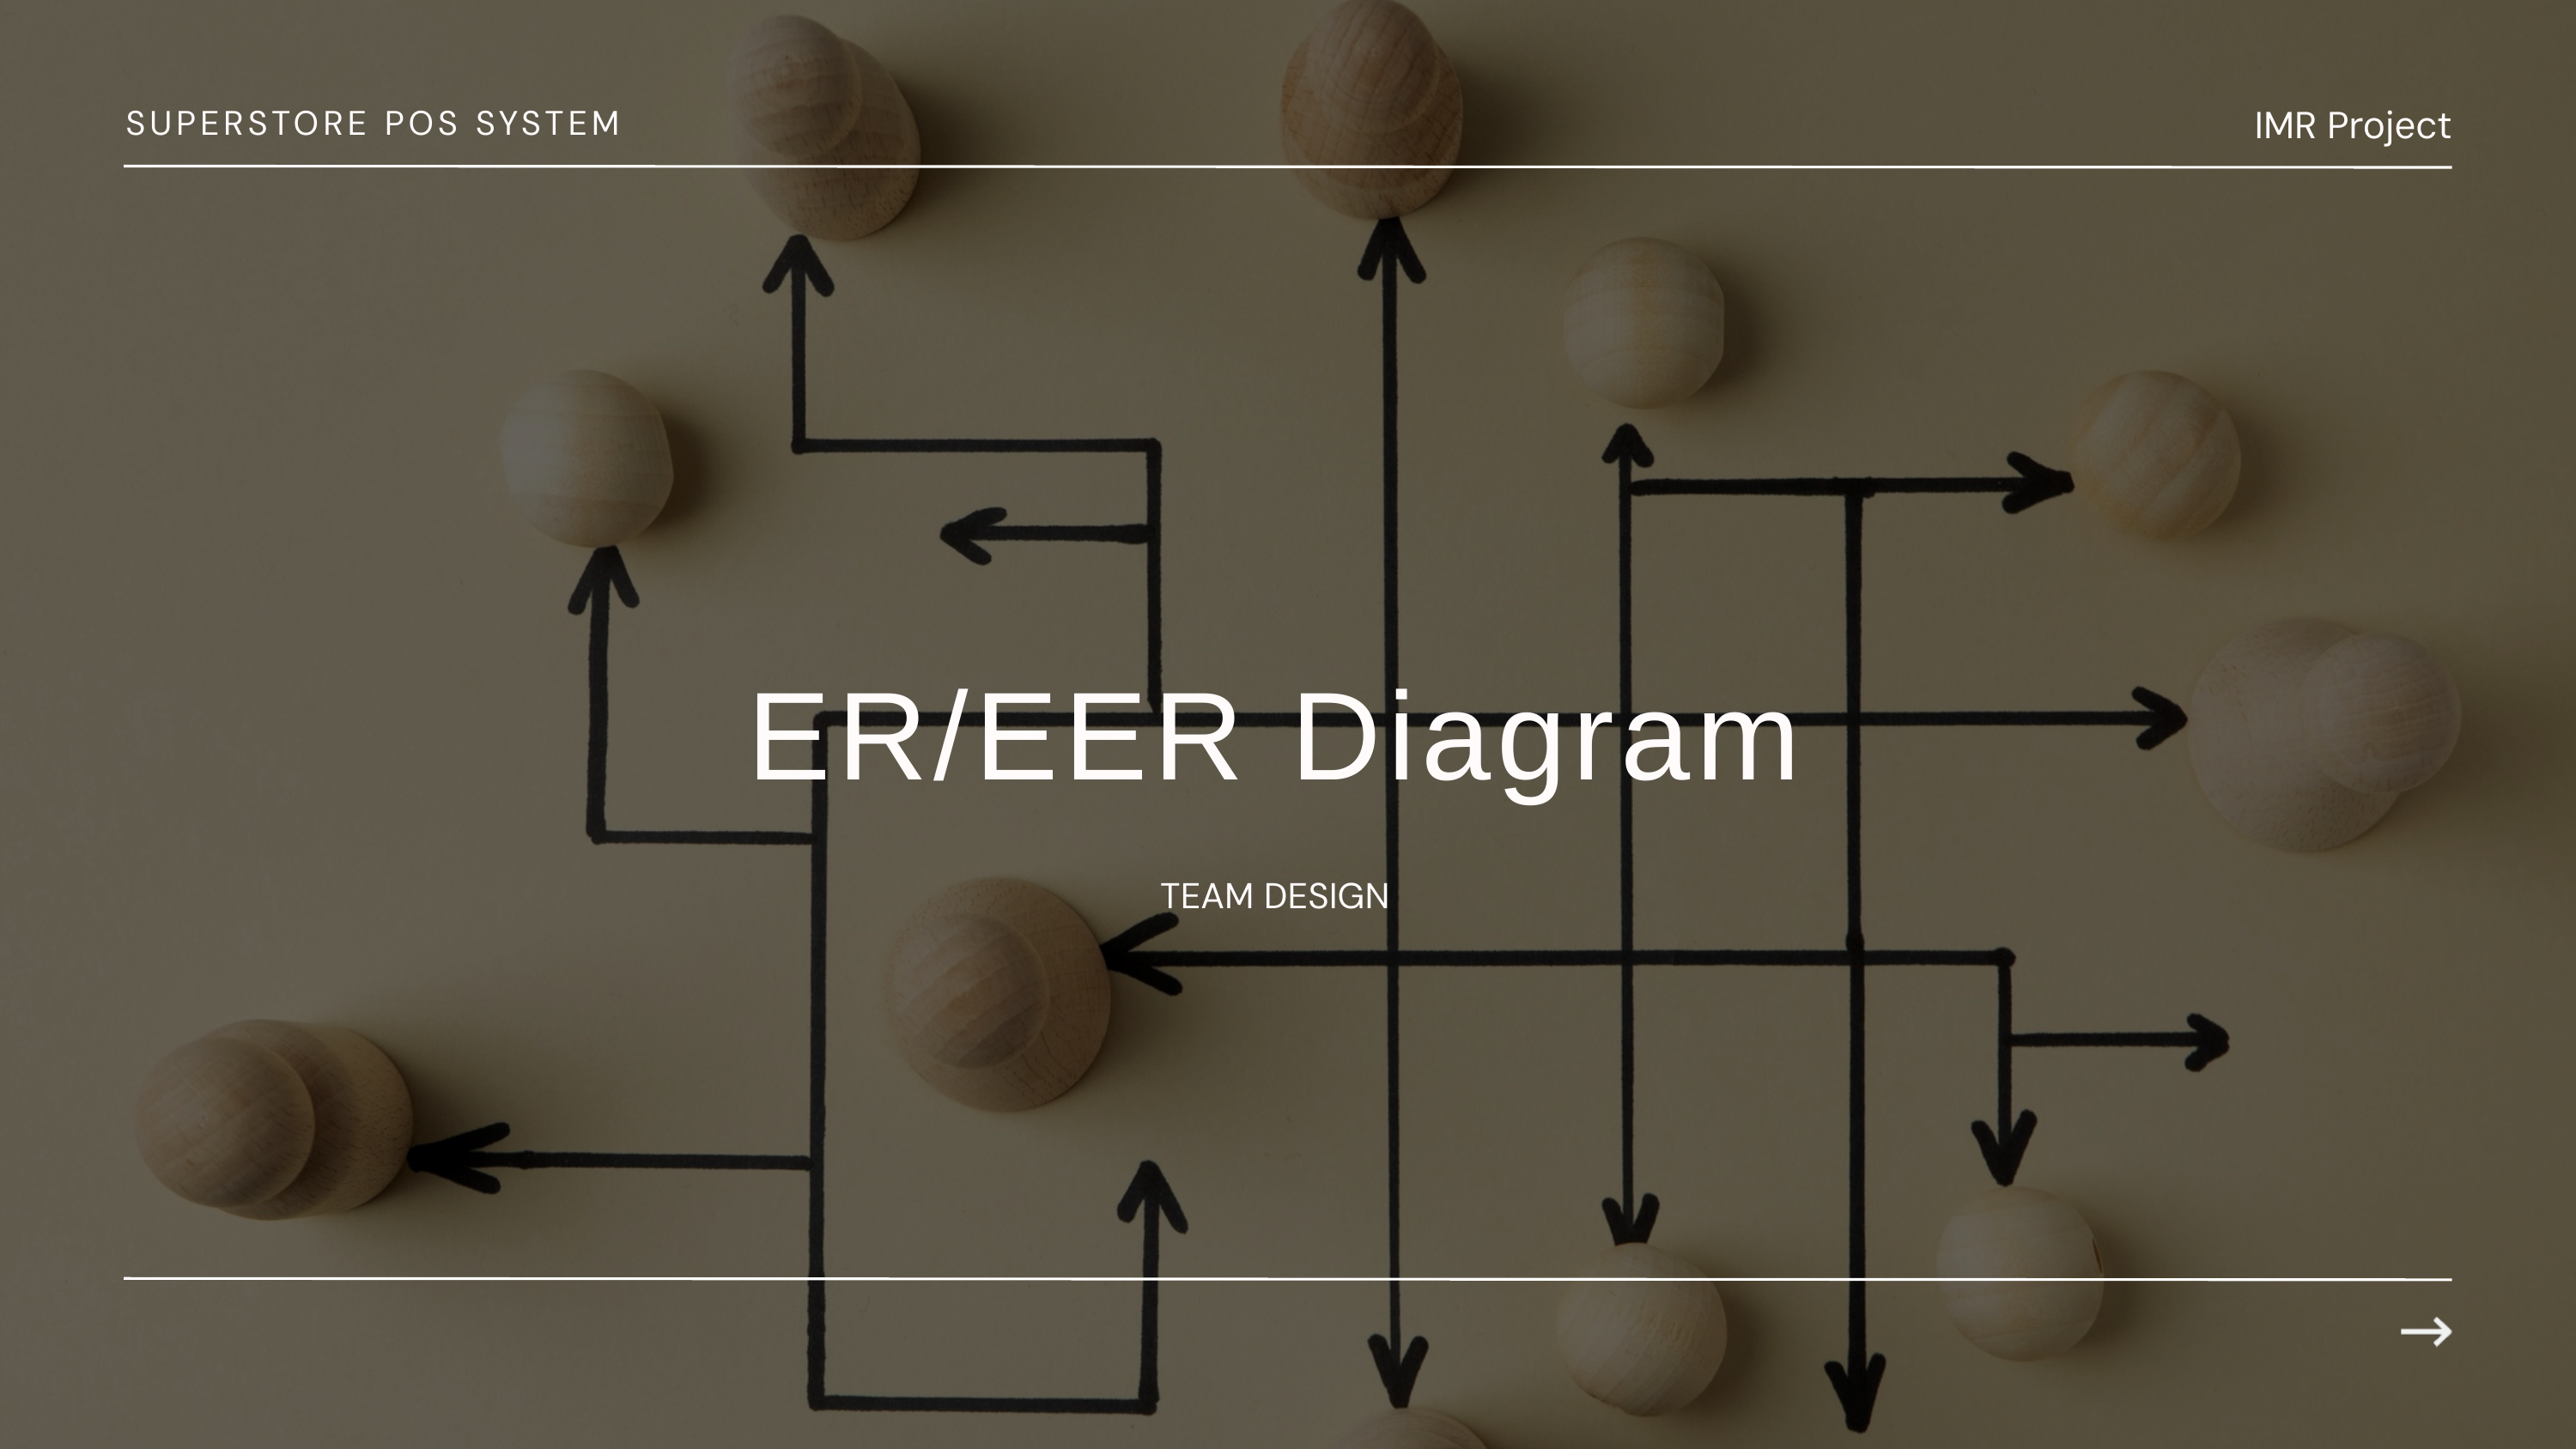

IMR Project
SUPERSTORE POS SYSTEM

ER/EER Diagram
TEAM DESIGN